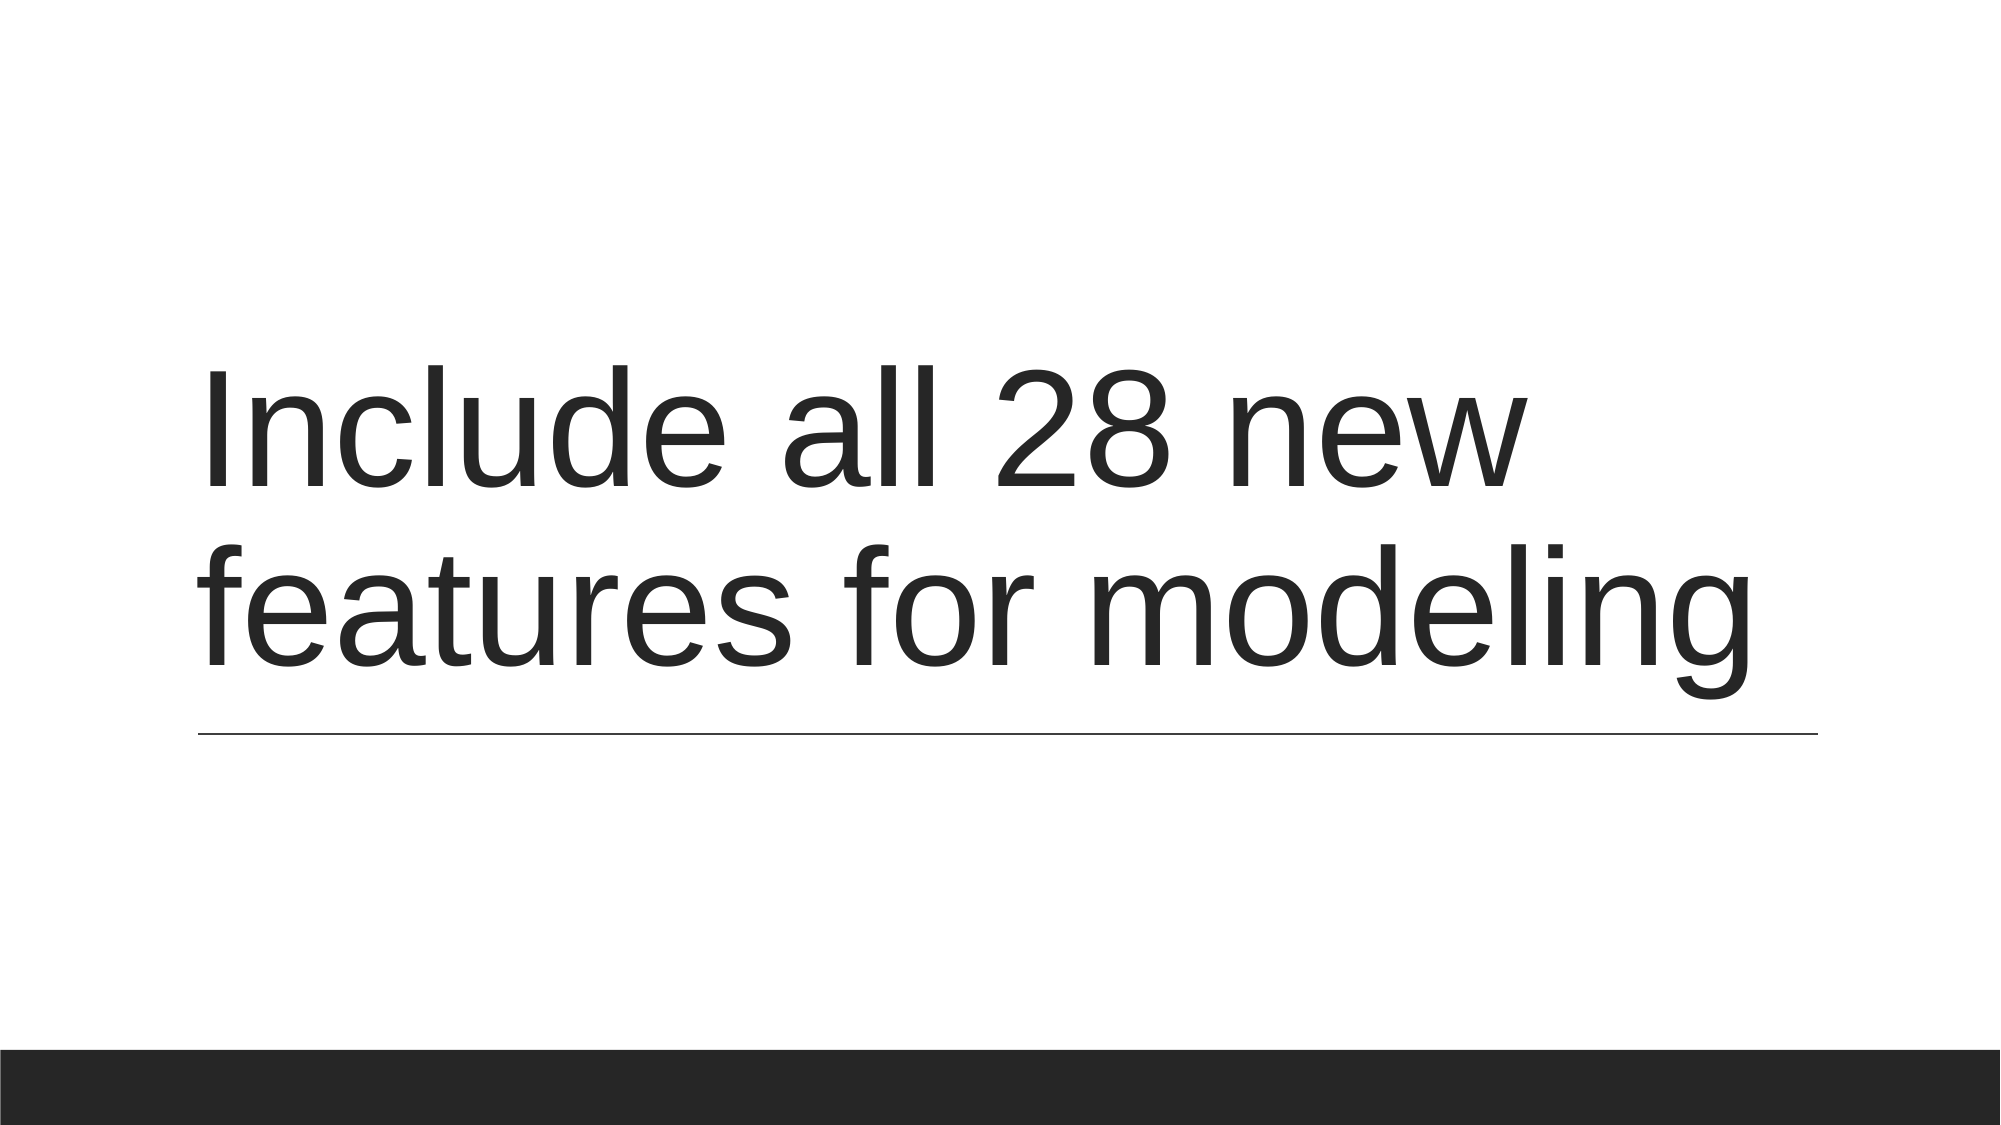

# Include all 28 new features for modeling